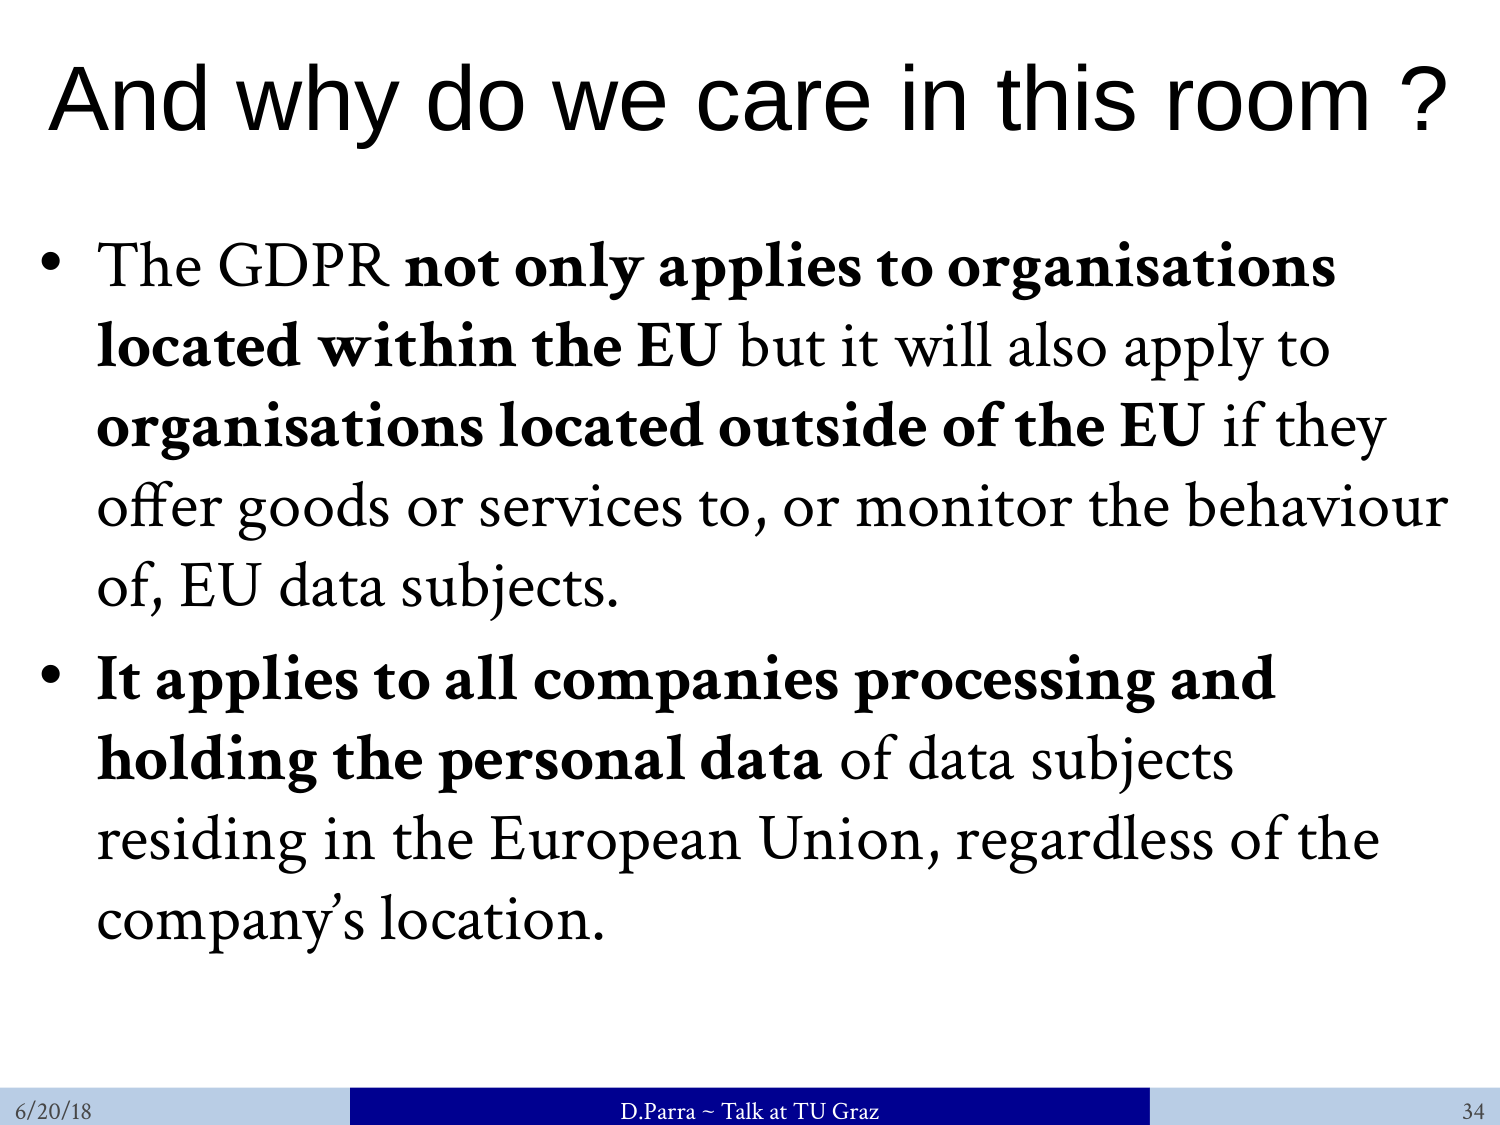

# And why do we care in this room ?
The GDPR not only applies to organisations located within the EU but it will also apply to organisations located outside of the EU if they offer goods or services to, or monitor the behaviour of, EU data subjects.
It applies to all companies processing and holding the personal data of data subjects residing in the European Union, regardless of the company’s location.
6/20/18
D.Parra ~ Talk at TU Graz
34